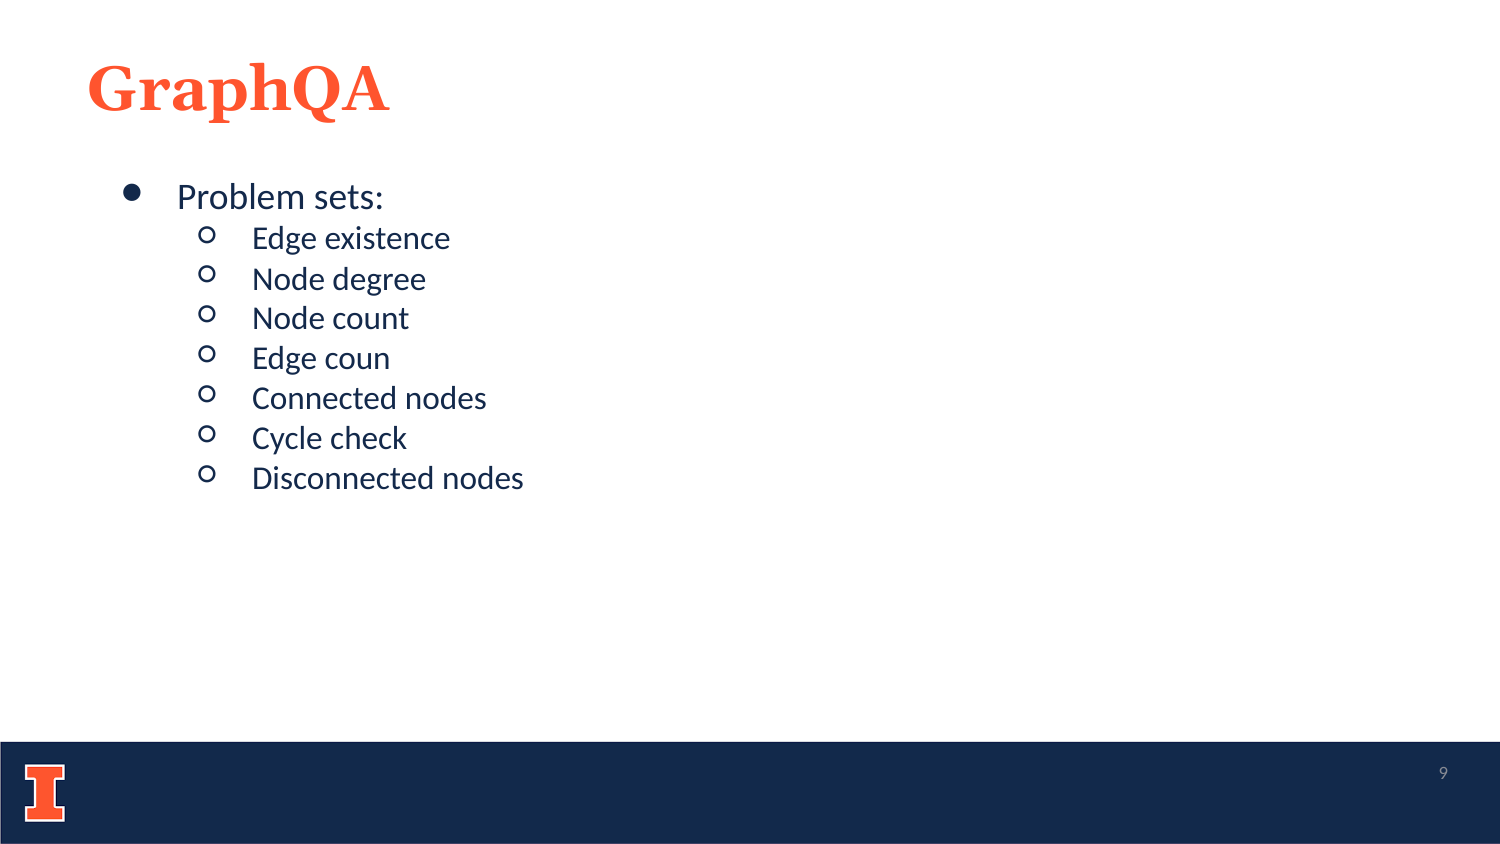

GraphQA
Problem sets:
Edge existence
Node degree
Node count
Edge coun
Connected nodes
Cycle check
Disconnected nodes
9